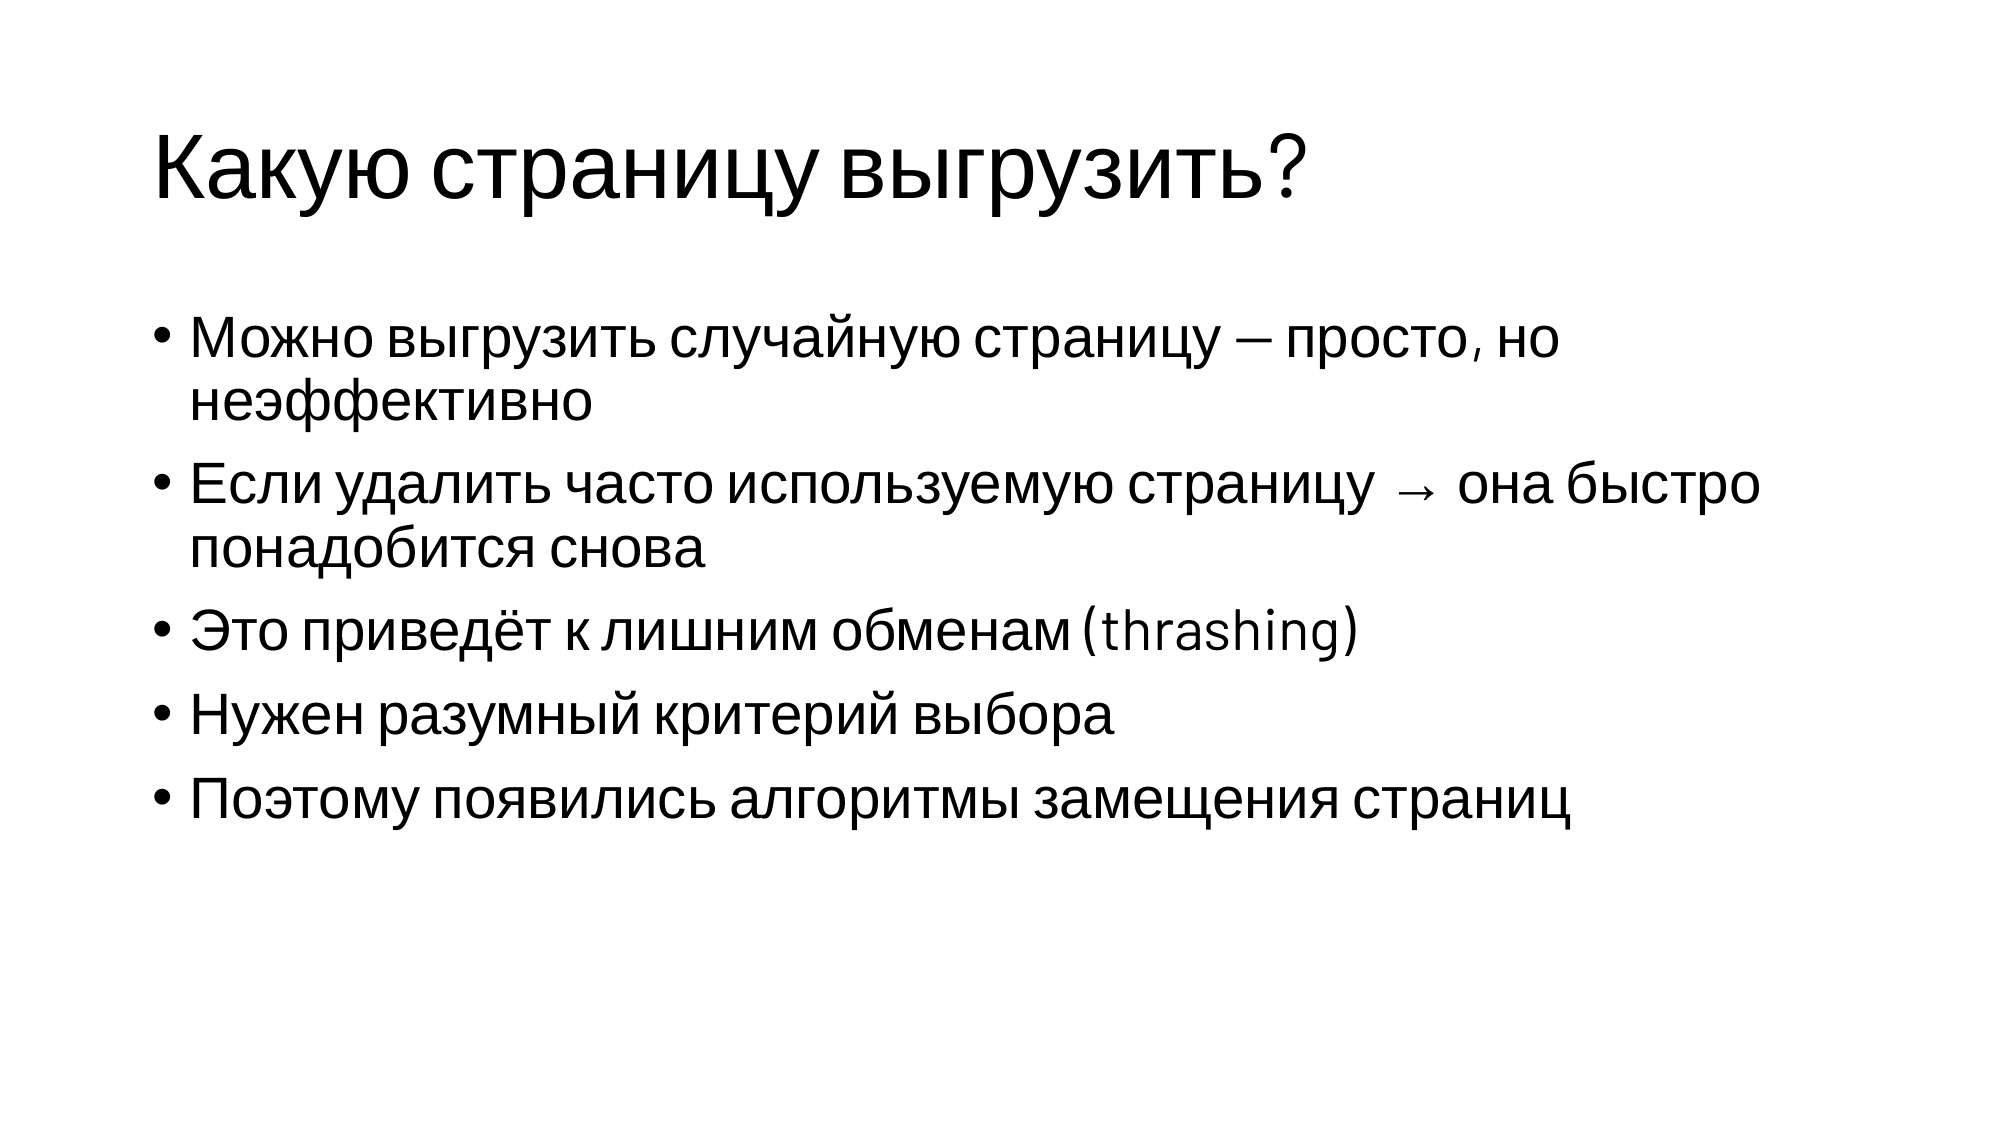

# Какую страницу выгрузить?
Можно выгрузить случайную страницу — просто, но неэффективно
Если удалить часто используемую страницу → она быстро понадобится снова
Это приведёт к лишним обменам (thrashing)
Нужен разумный критерий выбора
Поэтому появились алгоритмы замещения страниц